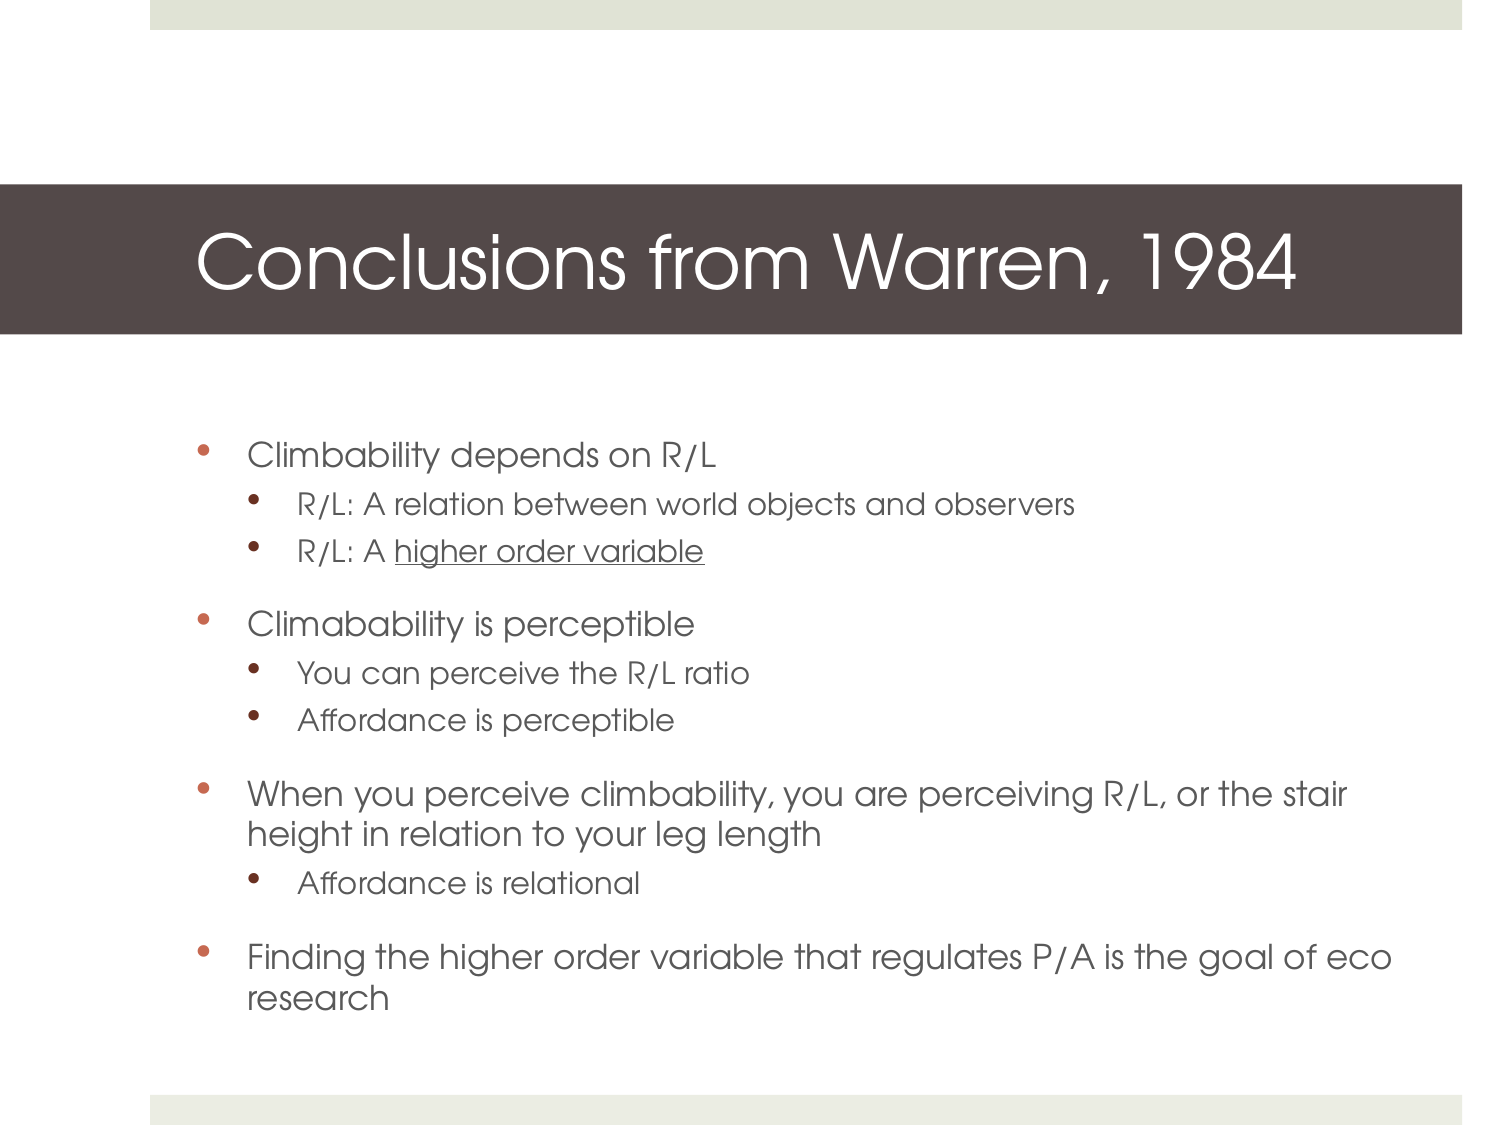

# Conclusions from Warren, 1984
Climbability depends on R/L
R/L: A relation between world objects and observers
R/L: A higher order variable
Climabability is perceptible
You can perceive the R/L ratio
Affordance is perceptible
When you perceive climbability, you are perceiving R/L, or the stair height in relation to your leg length
Affordance is relational
Finding the higher order variable that regulates P/A is the goal of eco research